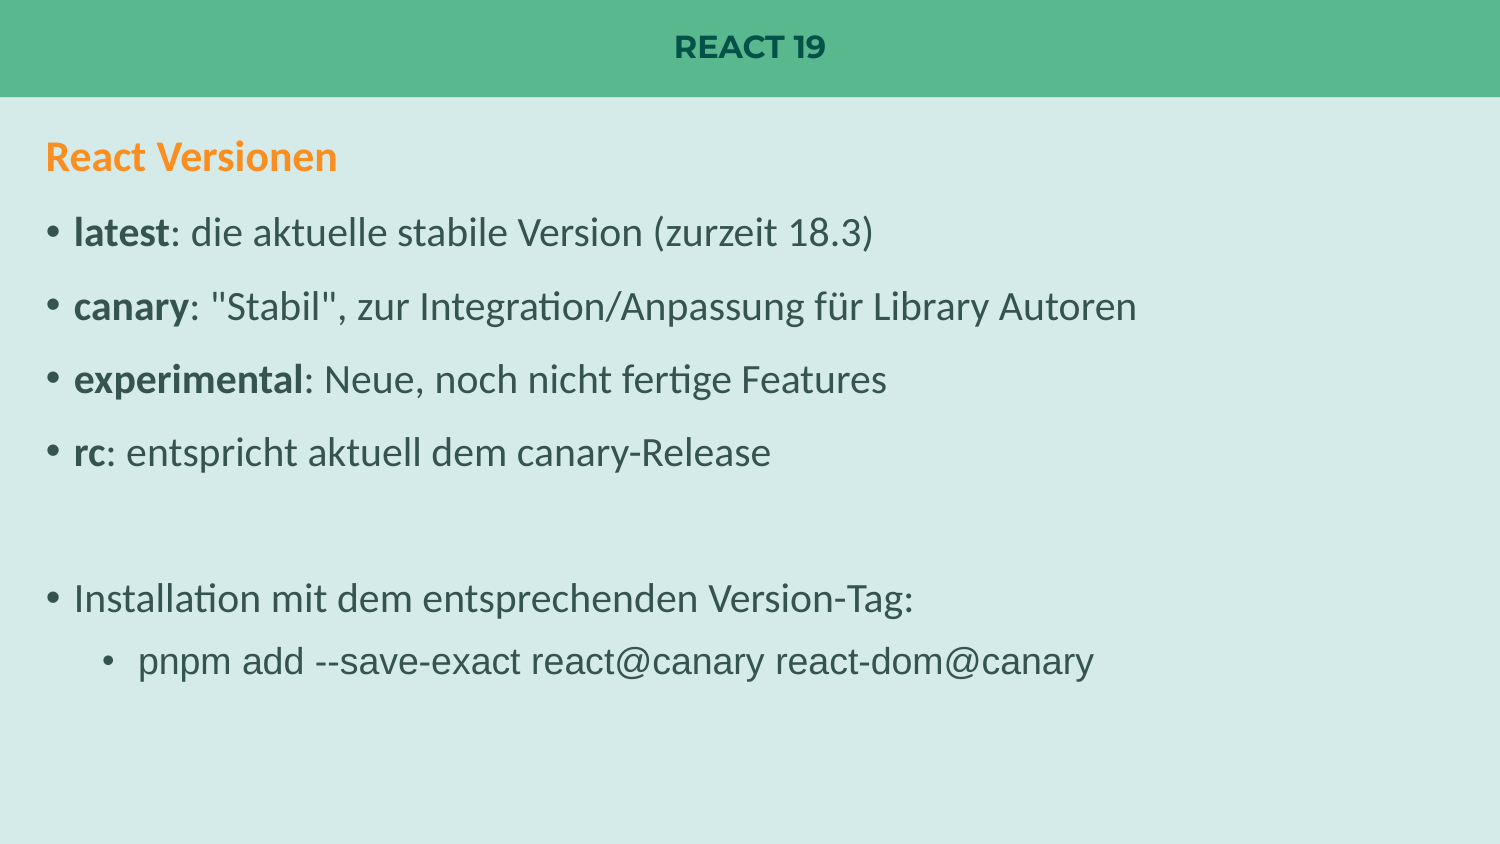

# React 19
React Versionen
latest: die aktuelle stabile Version (zurzeit 18.3)
canary: "Stabil", zur Integration/Anpassung für Library Autoren
experimental: Neue, noch nicht fertige Features
rc: entspricht aktuell dem canary-Release

Installation mit dem entsprechenden Version-Tag:
 pnpm add --save-exact react@canary react-dom@canary